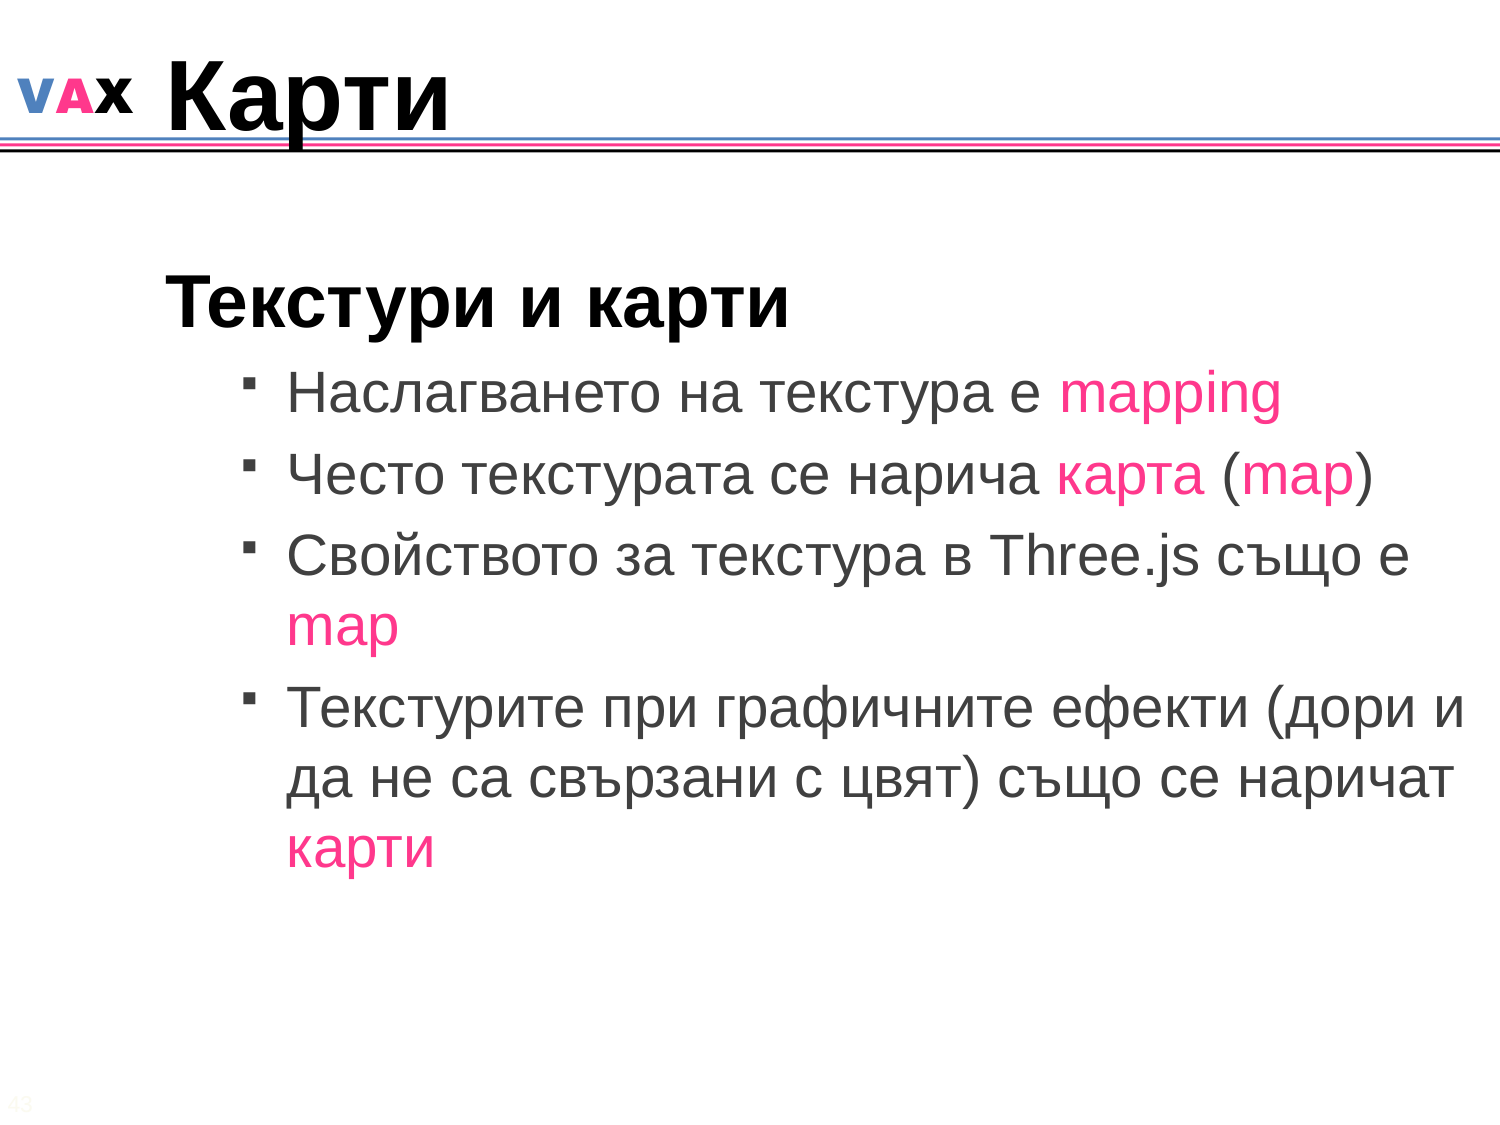

# Карти
Текстури и карти
Наслагването на текстура е mapping
Често текстурата се нарича карта (map)
Свойството за текстура в Three.js също е map
Текстурите при графичните ефекти (дори и да не са свързани с цвят) също се наричат карти